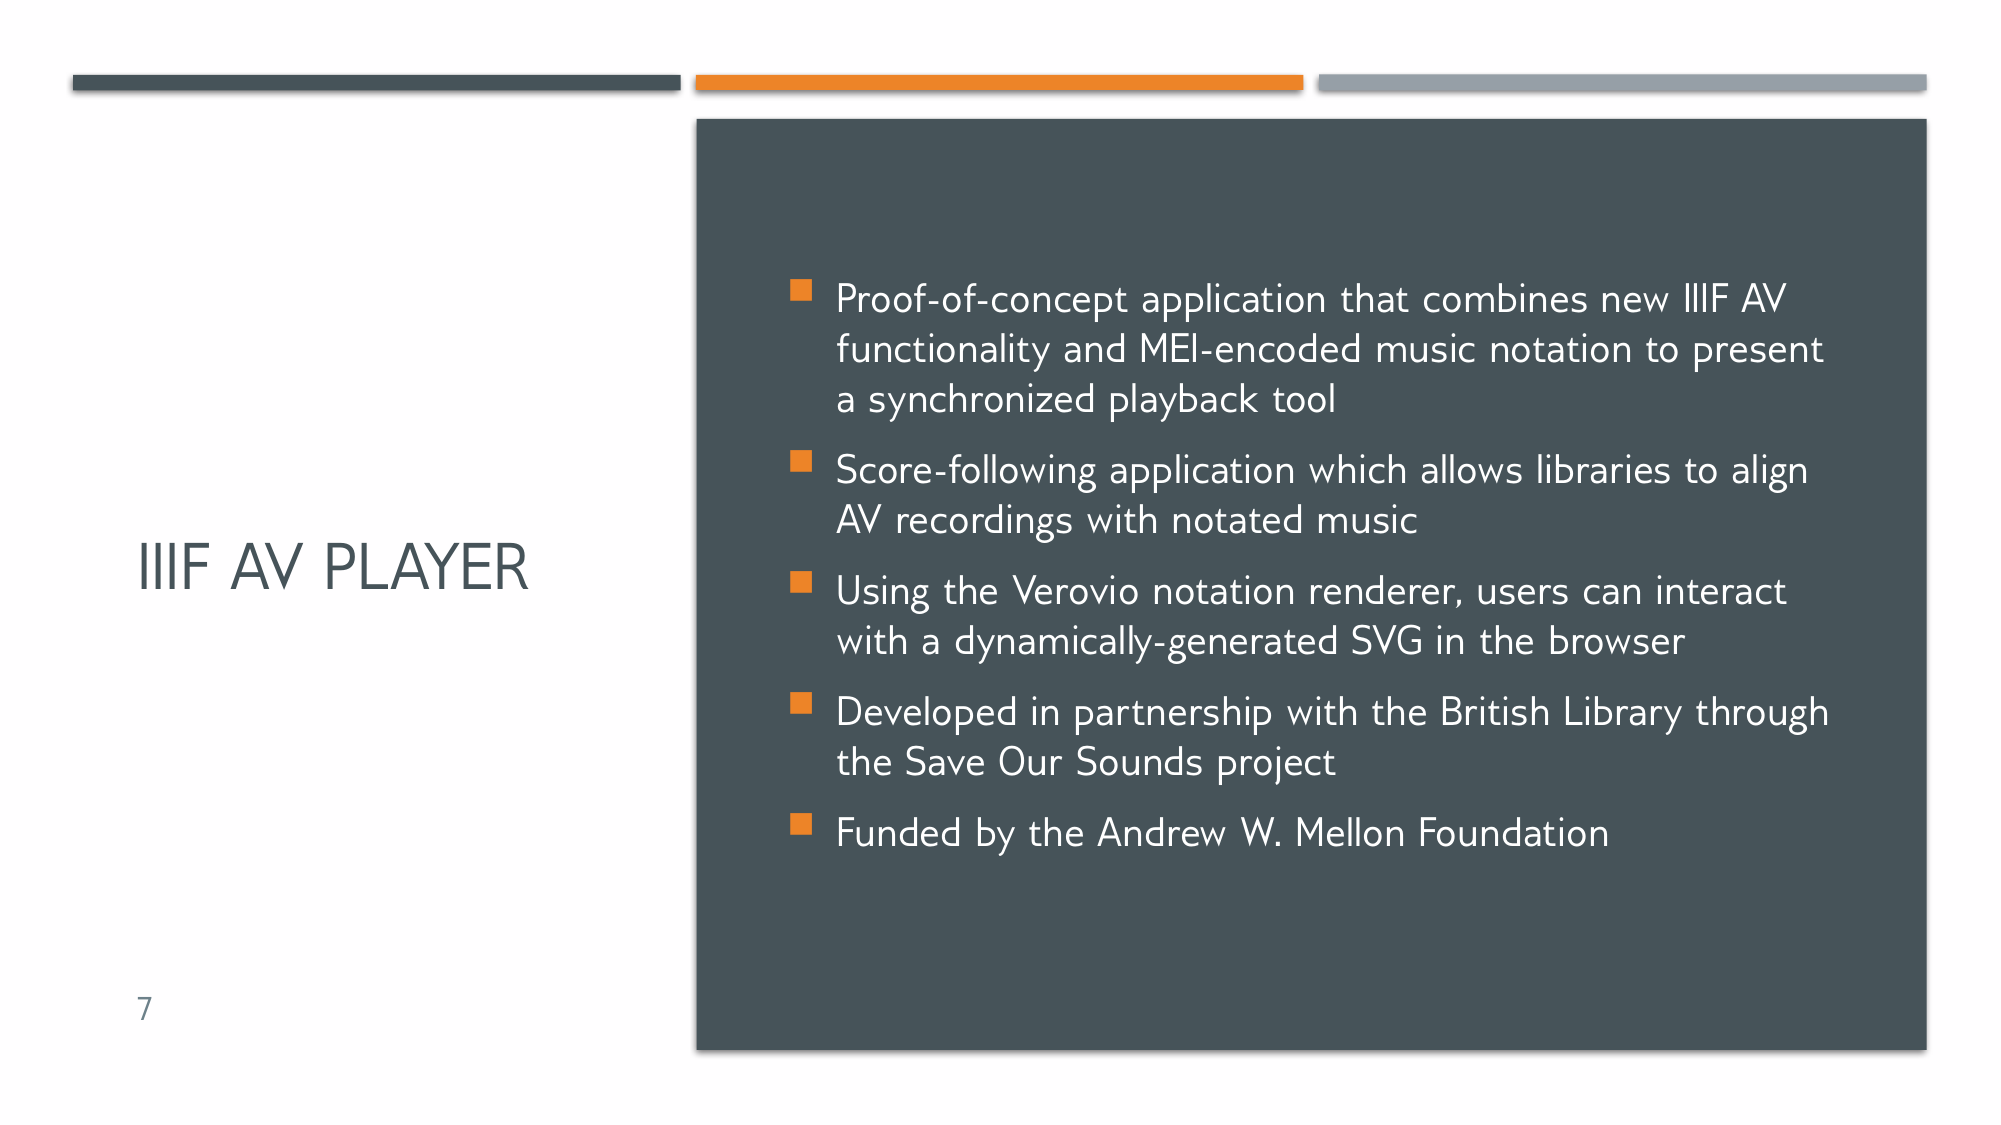

# IIIF AV Player
Proof-of-concept application that combines new IIIF AV functionality and MEI-encoded music notation to present a synchronized playback tool
Score-following application which allows libraries to align AV recordings with notated music
Using the Verovio notation renderer, users can interact with a dynamically-generated SVG in the browser
Developed in partnership with the British Library through the Save Our Sounds project
Funded by the Andrew W. Mellon Foundation
7